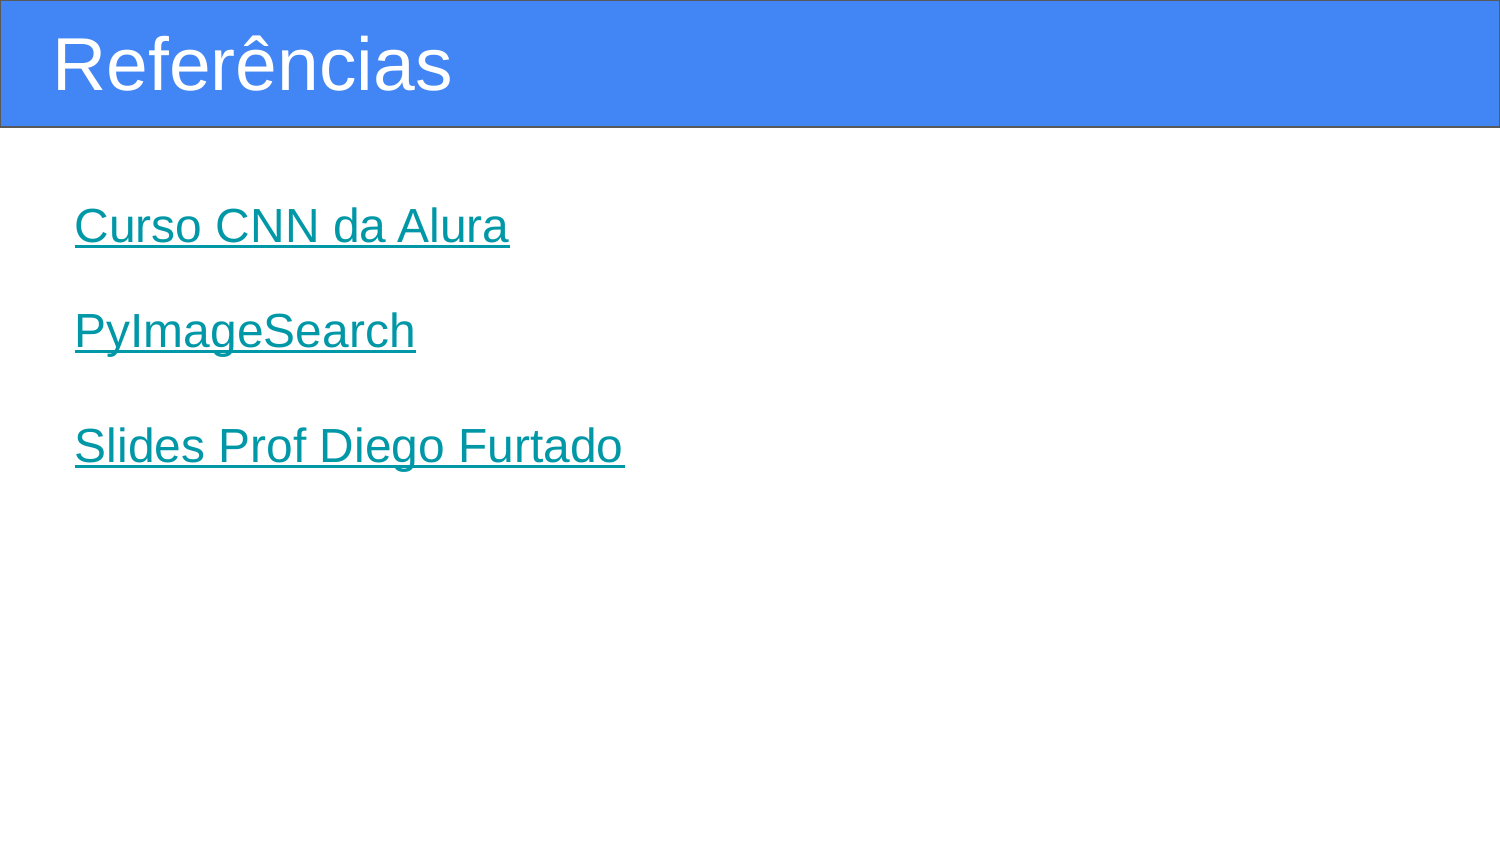

Referências
Curso CNN da Alura

PyImageSearch

Slides Prof Diego Furtado